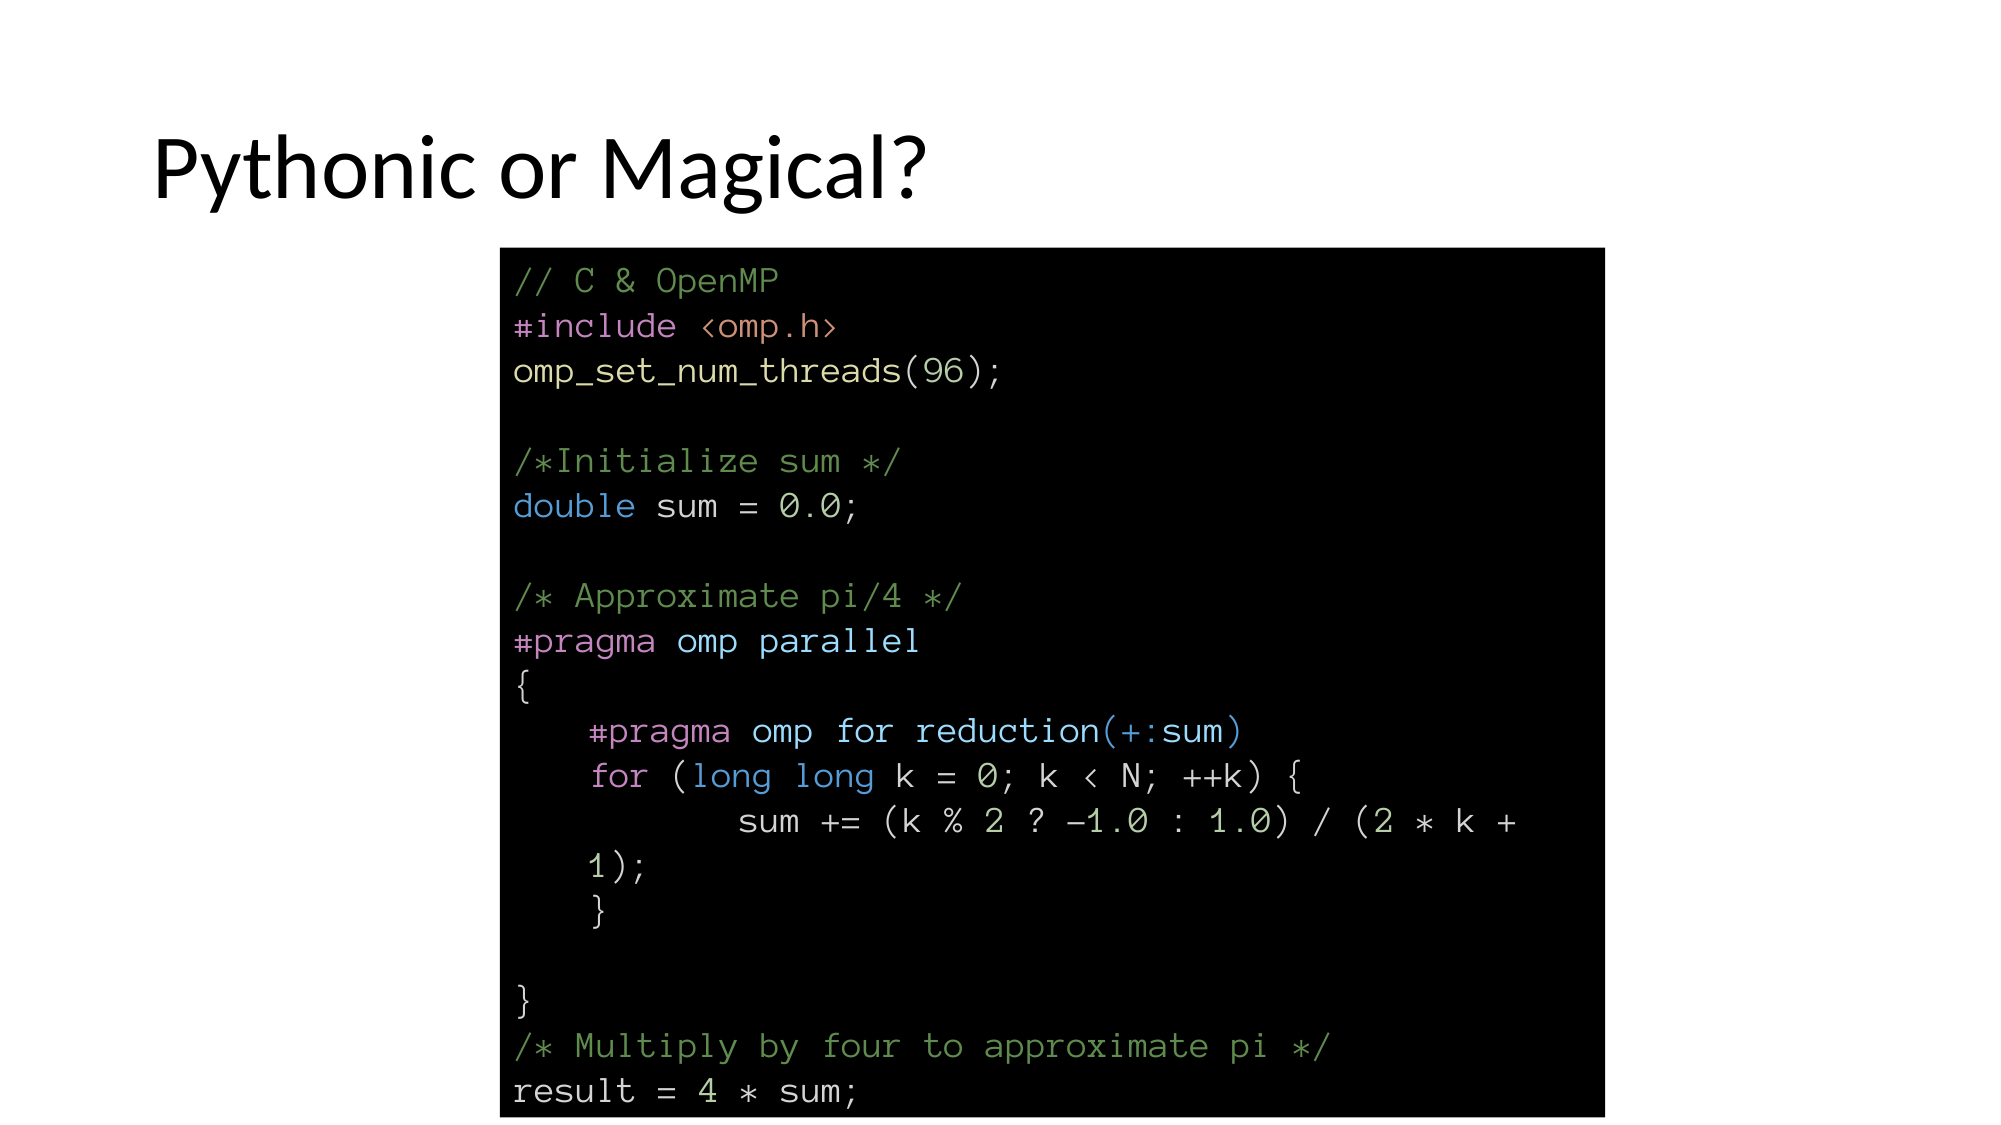

# Pythonic or Magical?
// C & OpenMP
#include <omp.h>
omp_set_num_threads(96);
/*Initialize sum */
double sum = 0.0;
/* Approximate pi/4 */
#pragma omp parallel
{
#pragma omp for reduction(+:sum)
for (long long k = 0; k < N; ++k) {
	sum += (k % 2 ? -1.0 : 1.0) / (2 * k + 1);
}
}
/* Multiply by four to approximate pi */
result = 4 * sum;